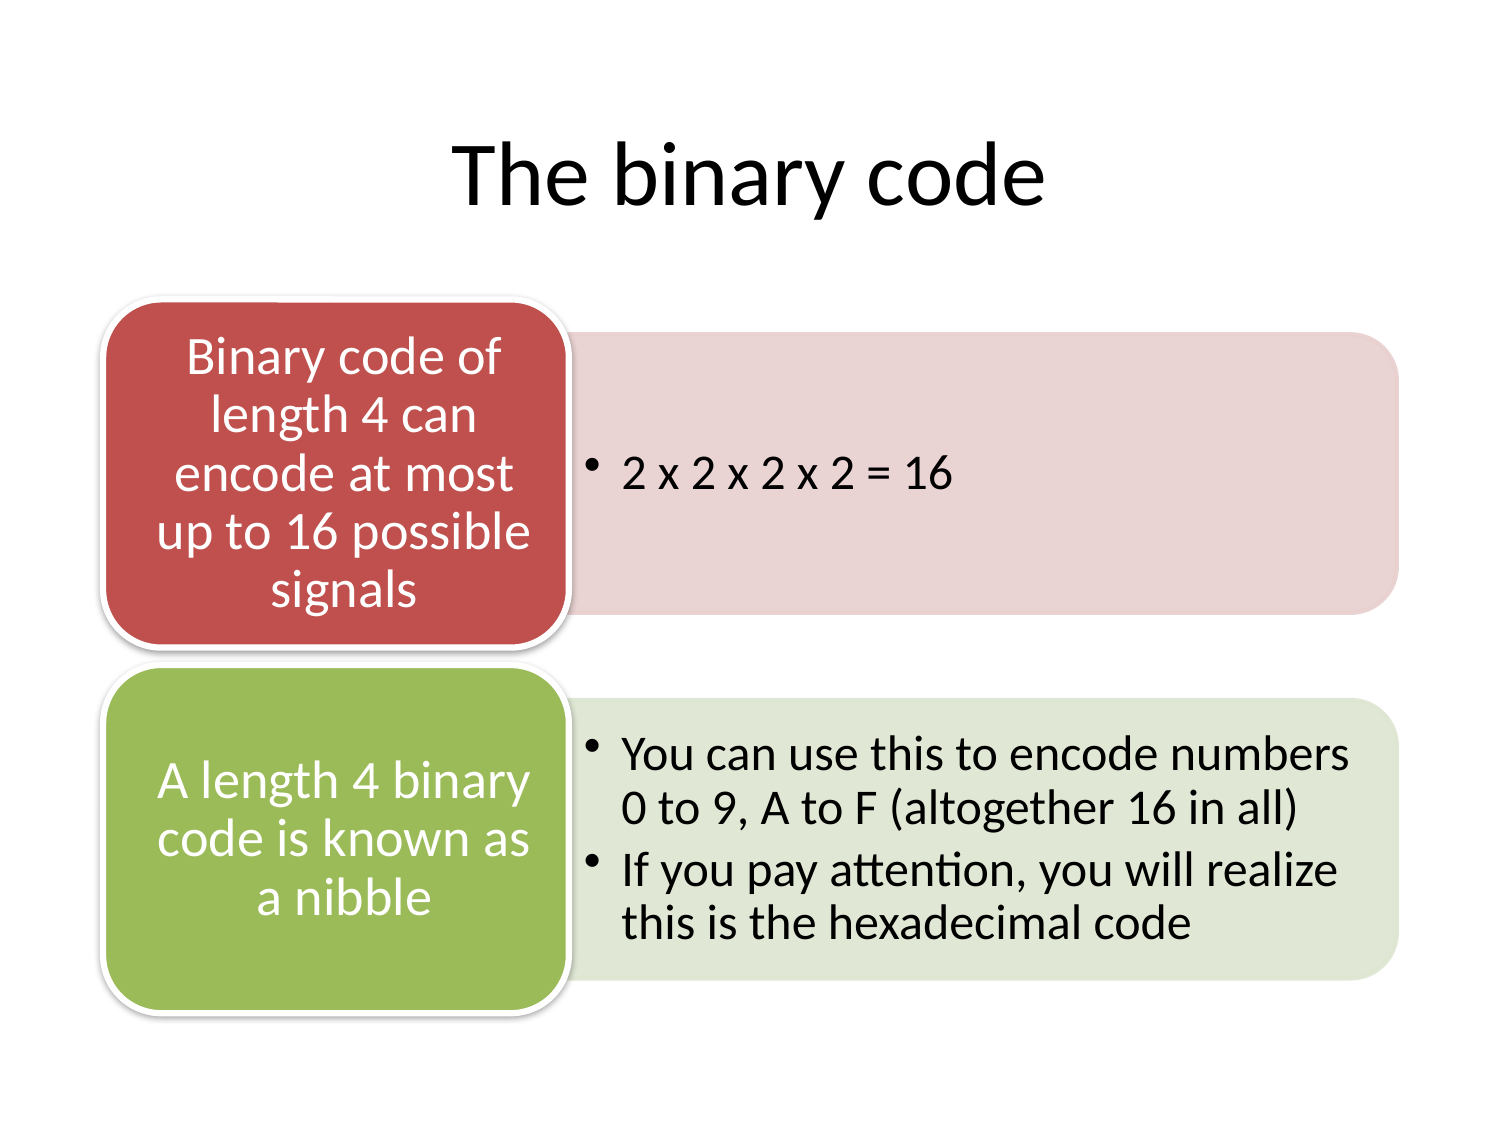

# The binary code
2 x 2 x 2 x 2 = 16
Binary code of length 4 can encode at most up to 16 possible signals
You can use this to encode numbers 0 to 9, A to F (altogether 16 in all)
If you pay attention, you will realize this is the hexadecimal code
A length 4 binary code is known as a nibble